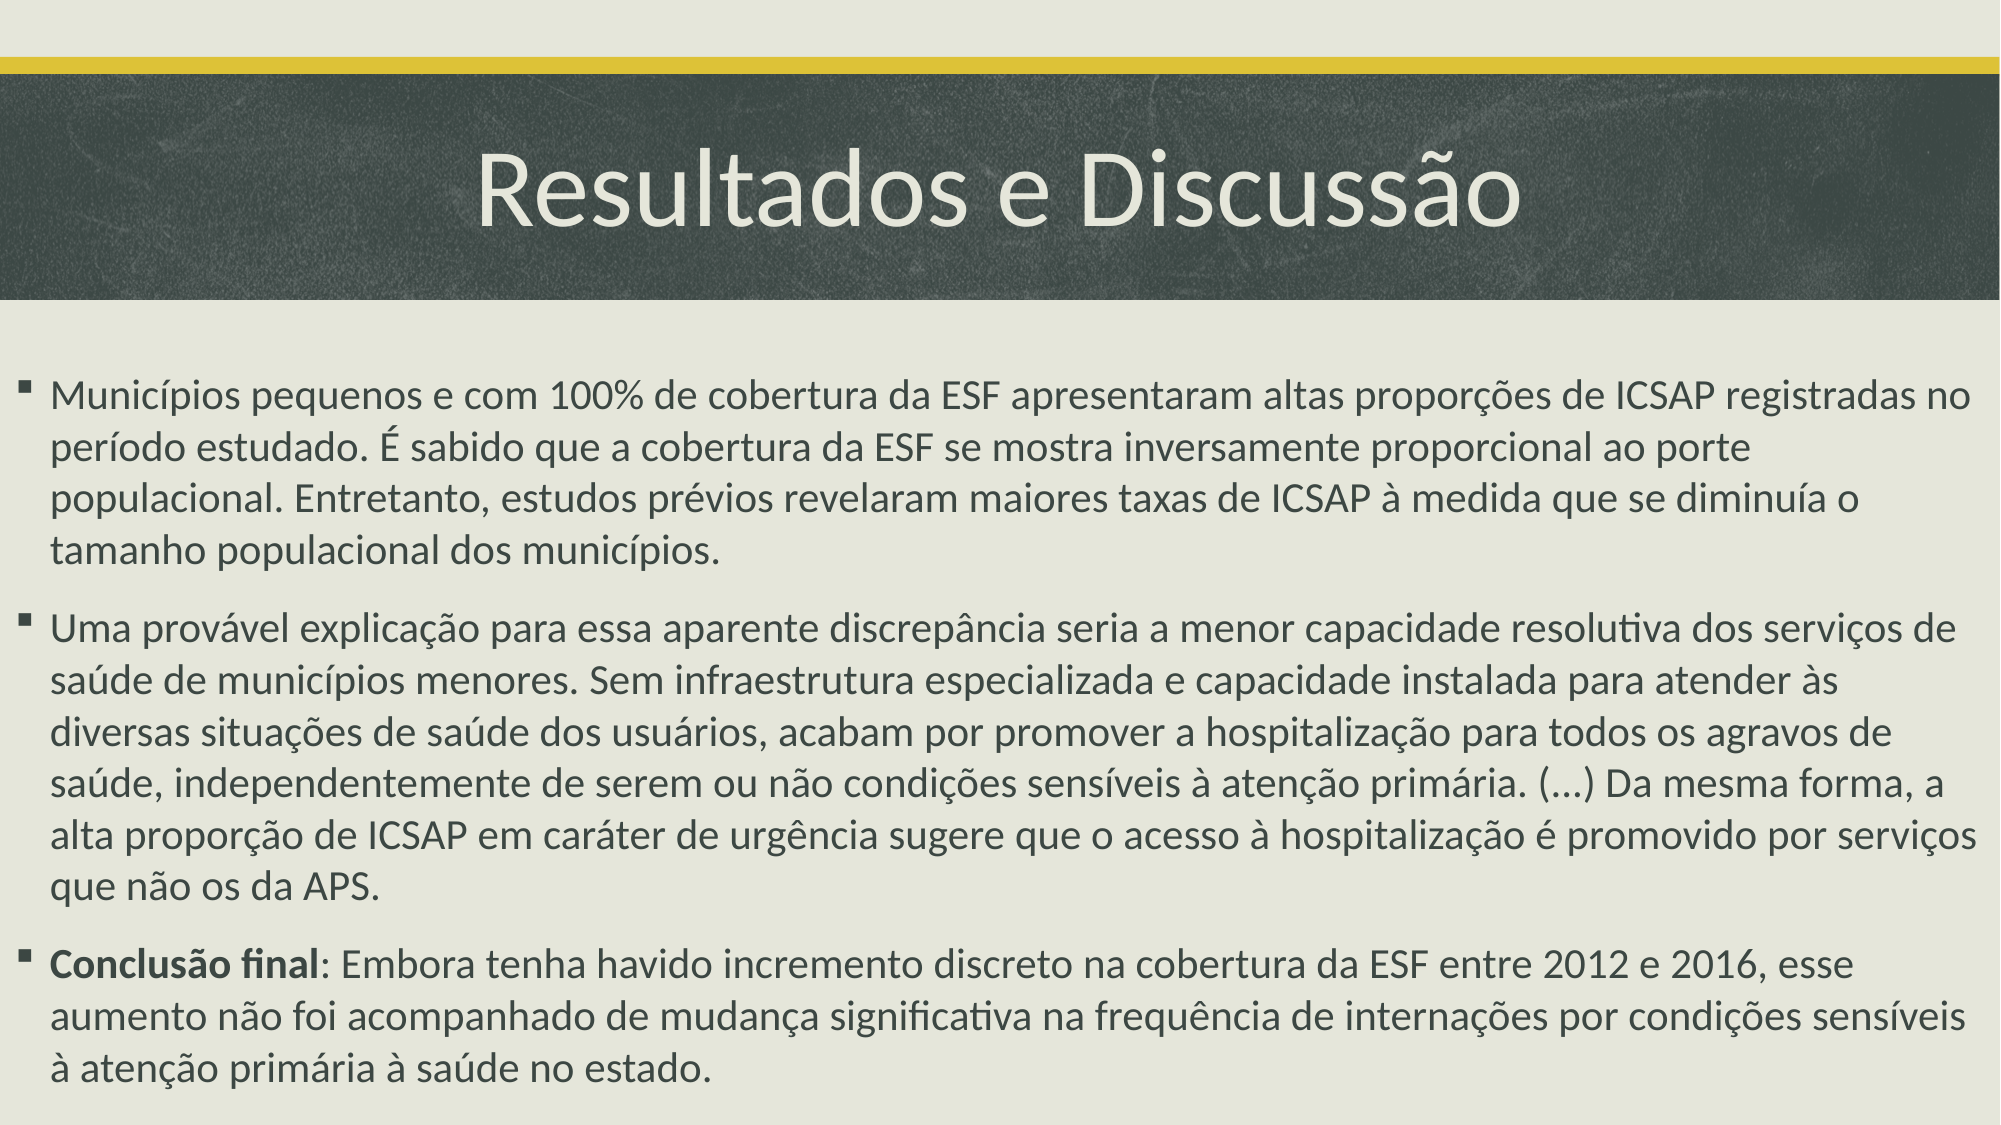

# Resultados e Discussão
Municípios pequenos e com 100% de cobertura da ESF apresentaram altas proporções de ICSAP registradas no período estudado. É sabido que a cobertura da ESF se mostra inversamente proporcional ao porte populacional. Entretanto, estudos prévios revelaram maiores taxas de ICSAP à medida que se diminuía o tamanho populacional dos municípios.
Uma provável explicação para essa aparente discrepância seria a menor capacidade resolutiva dos serviços de saúde de municípios menores. Sem infraestrutura especializada e capacidade instalada para atender às diversas situações de saúde dos usuários, acabam por promover a hospitalização para todos os agravos de saúde, independentemente de serem ou não condições sensíveis à atenção primária. (...) Da mesma forma, a alta proporção de ICSAP em caráter de urgência sugere que o acesso à hospitalização é promovido por serviços que não os da APS.
Conclusão final: Embora tenha havido incremento discreto na cobertura da ESF entre 2012 e 2016, esse aumento não foi acompanhado de mudança significativa na frequência de internações por condições sensíveis à atenção primária à saúde no estado.